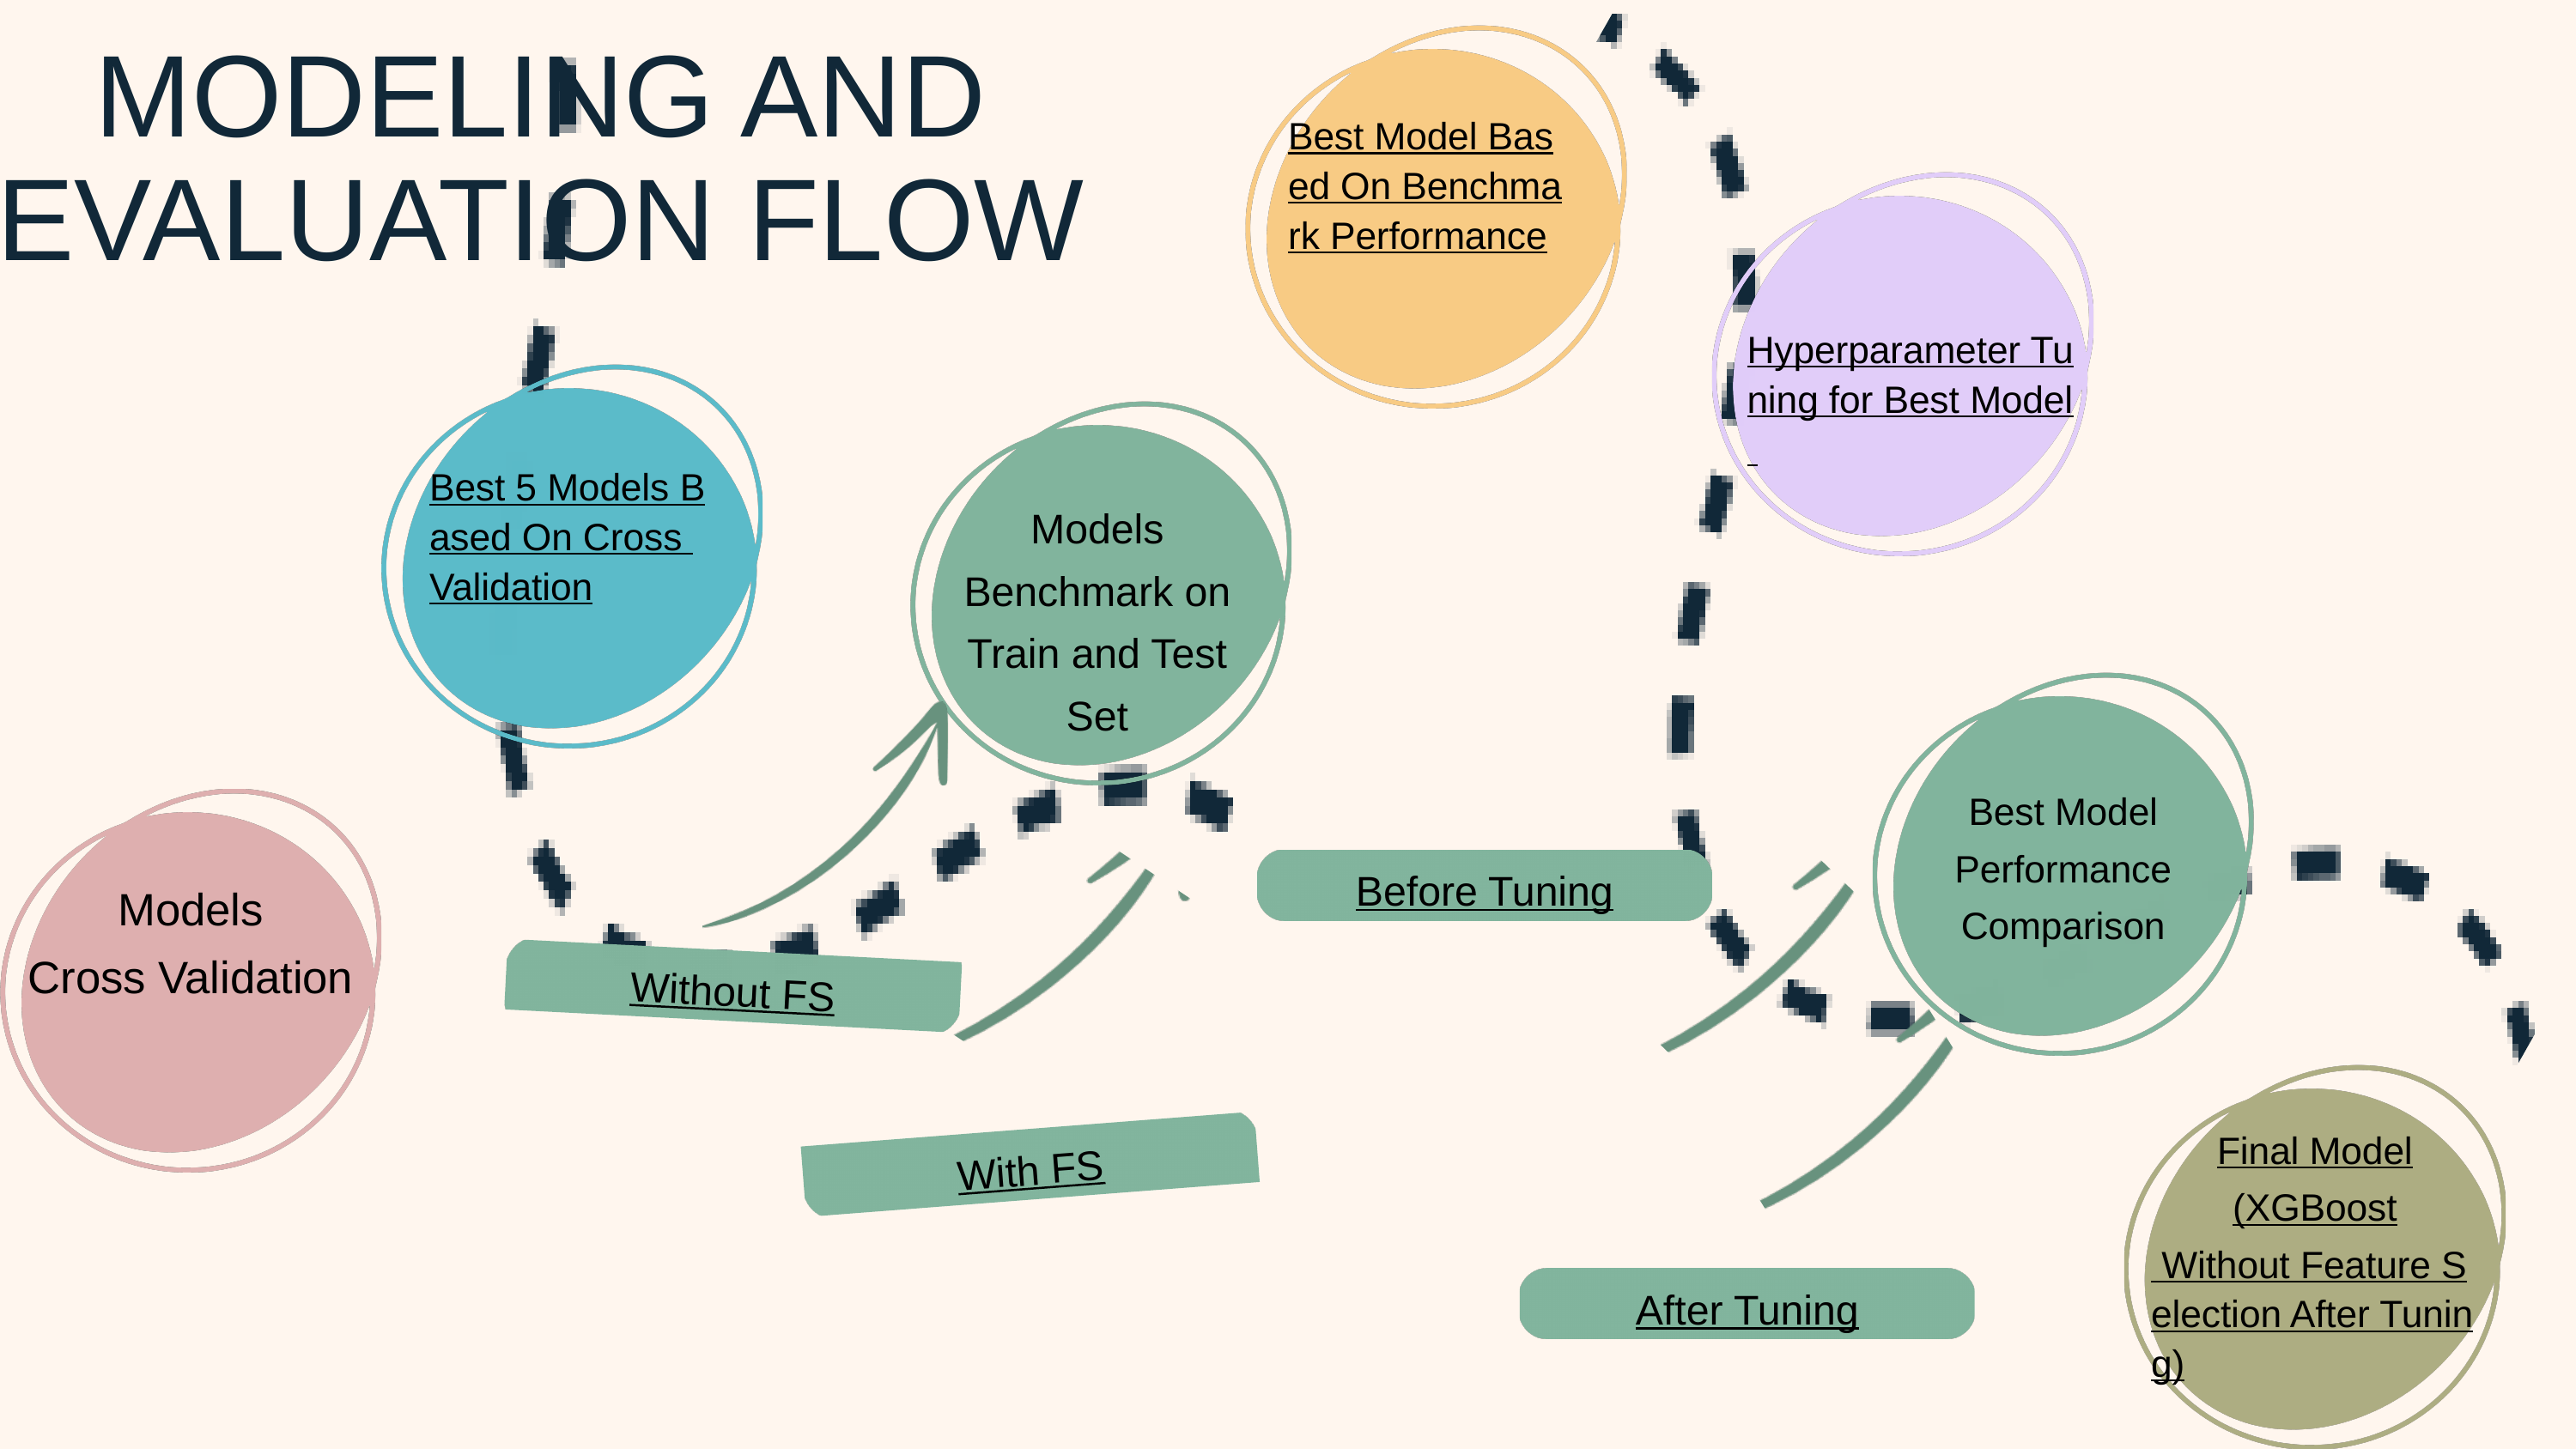

MODELING AND EVALUATION FLOW
Best Model Based On Benchmark Performance

Hyperparameter Tuning for Best Model

Best 5 Models Based On Cross Validation

Models
Benchmark on Train and Test Set

Best Model Performance Comparison

Before Tuning
Models
Cross Validation

Without FS

Final Model
(XGBoost Without Feature Selection After Tuning)

With FS

After Tuning